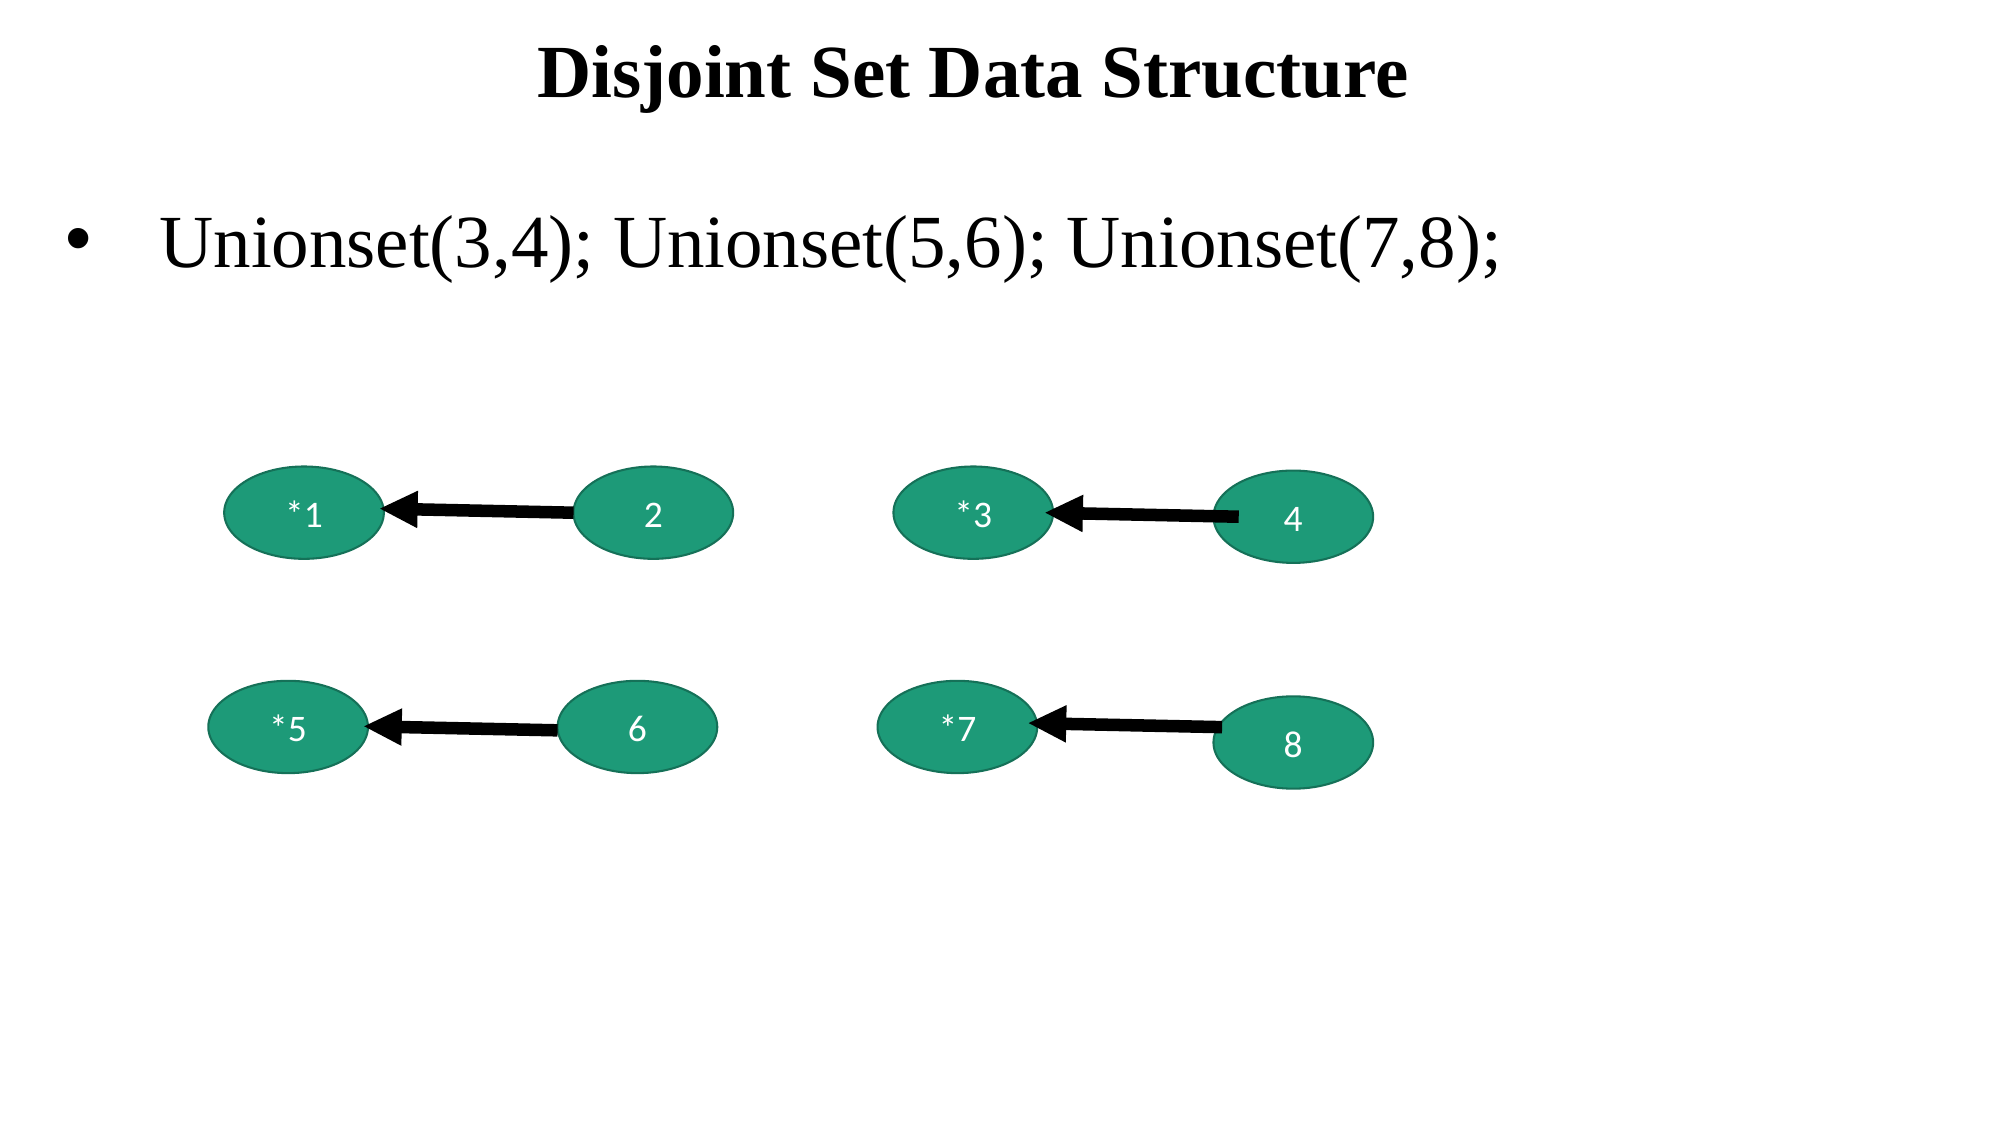

Disjoint Set Data Structure
Unionset(3,4); Unionset(5,6); Unionset(7,8);
*1
2
*3
4

*5
6
*7
8